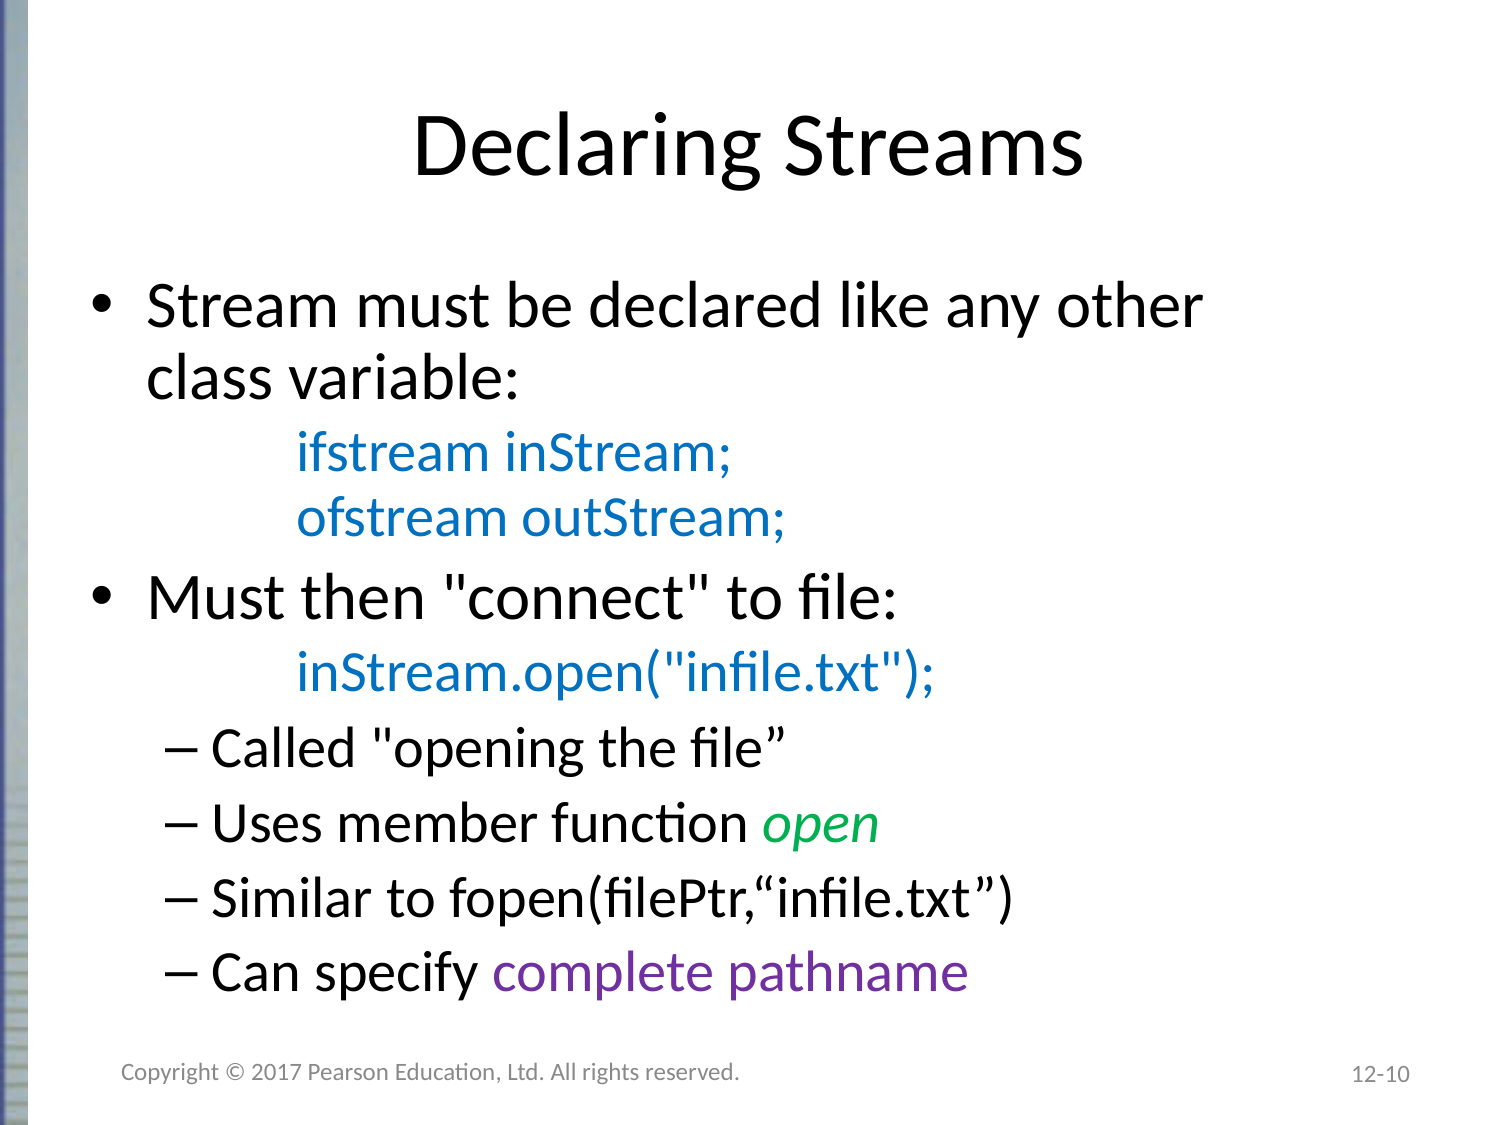

# Declaring Streams
Stream must be declared like any other
class variable:
	ifstream inStream;
	ofstream outStream;
Must then "connect" to file:
	inStream.open("infile.txt");
Called "opening the file”
Uses member function open
Similar to fopen(filePtr,“infile.txt”)
Can specify complete pathname
Copyright © 2017 Pearson Education, Ltd. All rights reserved.
12-10